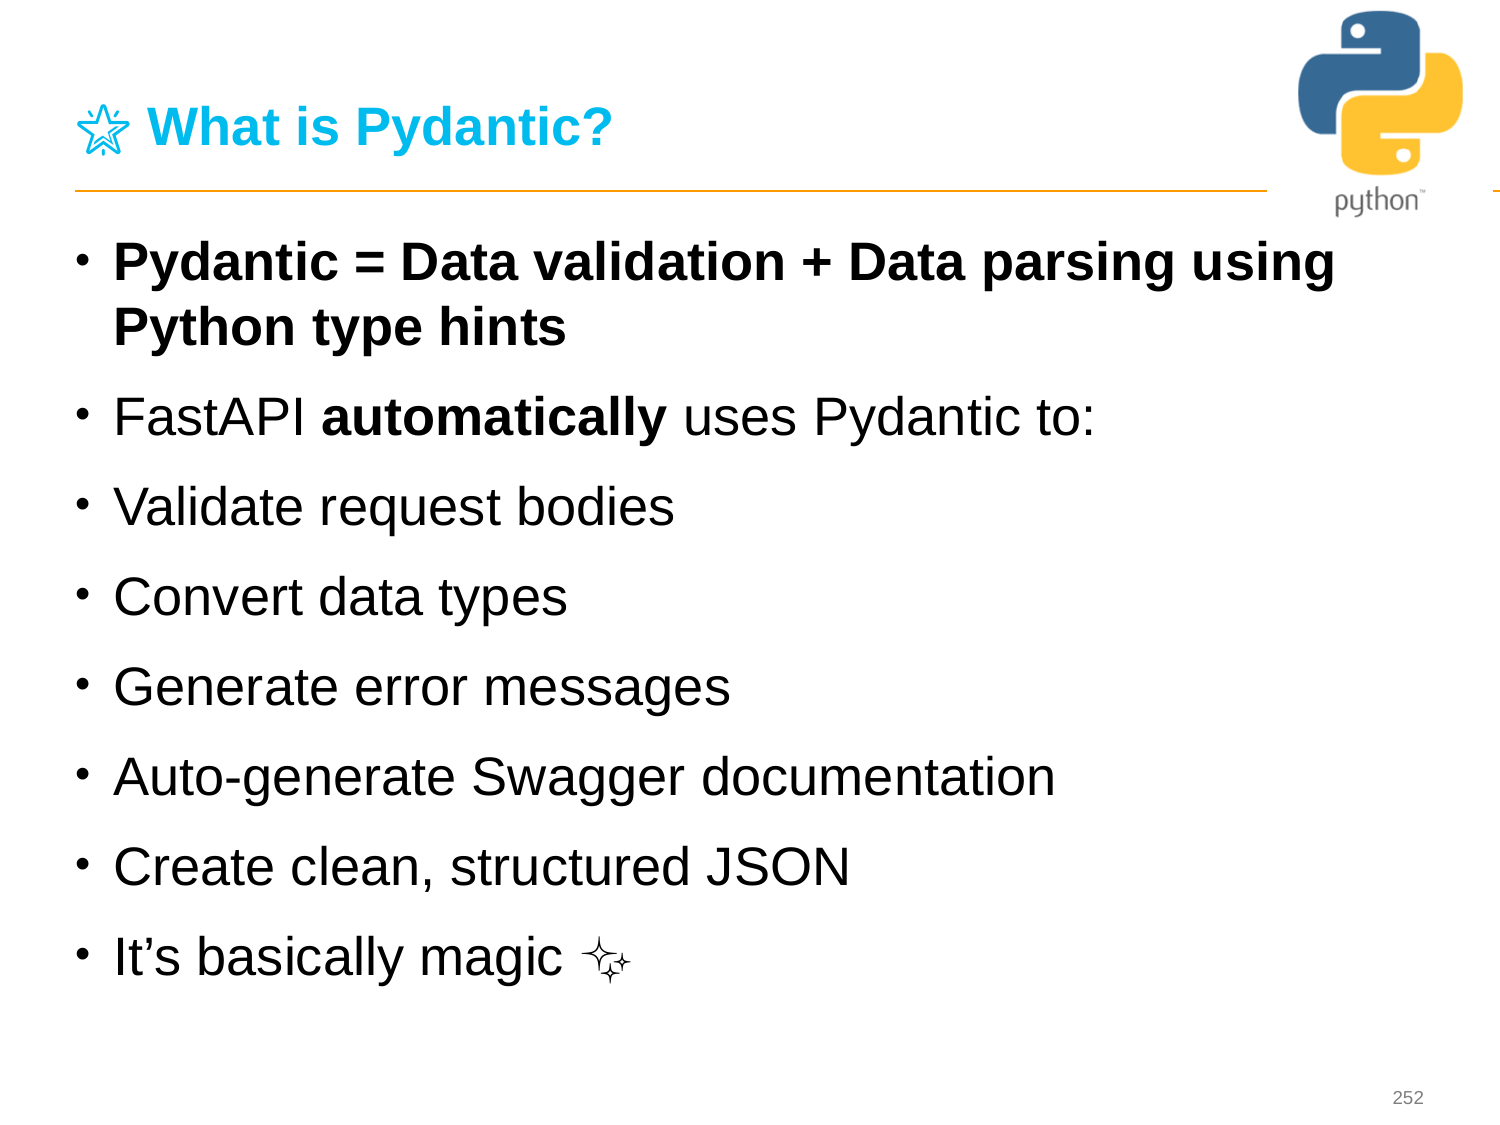

# 🌟 What is Pydantic?
Pydantic = Data validation + Data parsing using Python type hints
FastAPI automatically uses Pydantic to:
Validate request bodies
Convert data types
Generate error messages
Auto-generate Swagger documentation
Create clean, structured JSON
It’s basically magic ✨